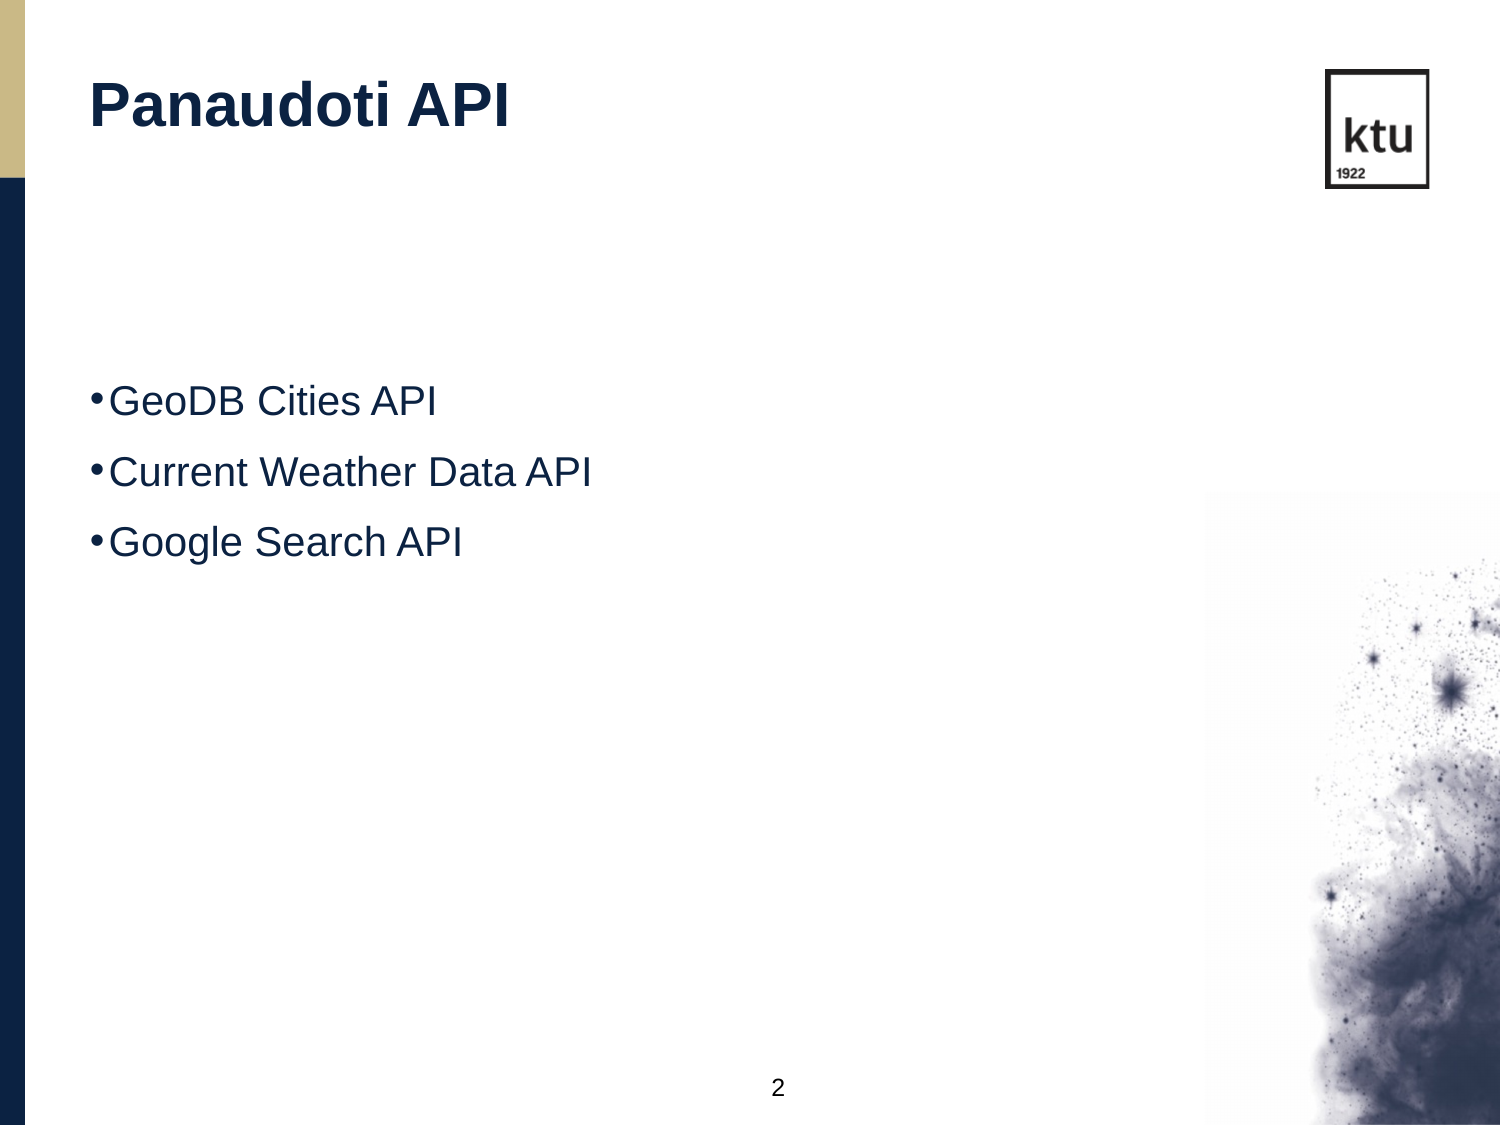

Panaudoti API
GeoDB Cities API
Current Weather Data API
Google Search API